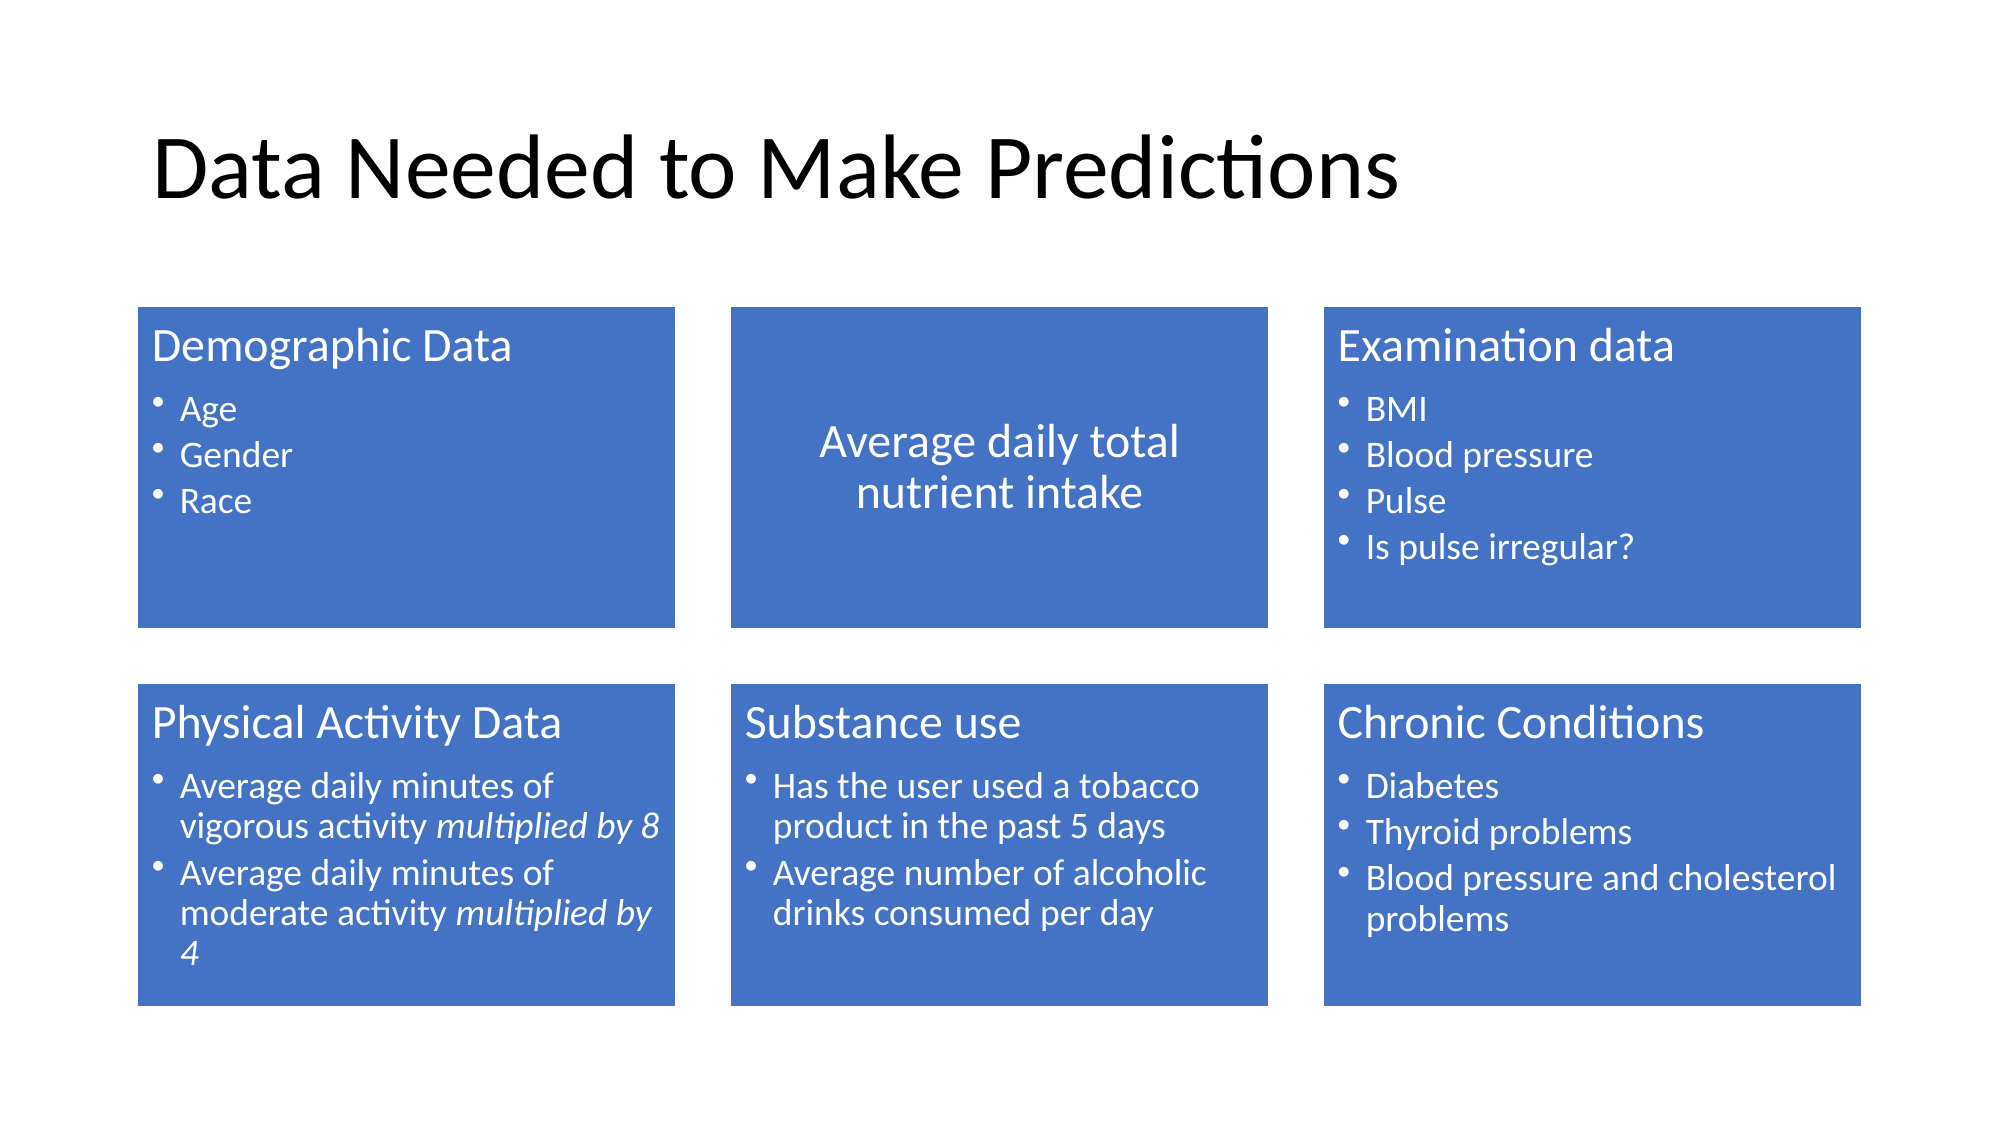

# Data Needed to Make Predictions
Demographic Data
Age
Gender
Race
Average daily total nutrient intake
Examination data
BMI
Blood pressure
Pulse
Is pulse irregular?
Physical Activity Data
Average daily minutes of vigorous activity multiplied by 8
Average daily minutes of moderate activity multiplied by 4
Substance use
Has the user used a tobacco product in the past 5 days
Average number of alcoholic drinks consumed per day
Chronic Conditions
Diabetes
Thyroid problems
Blood pressure and cholesterol problems